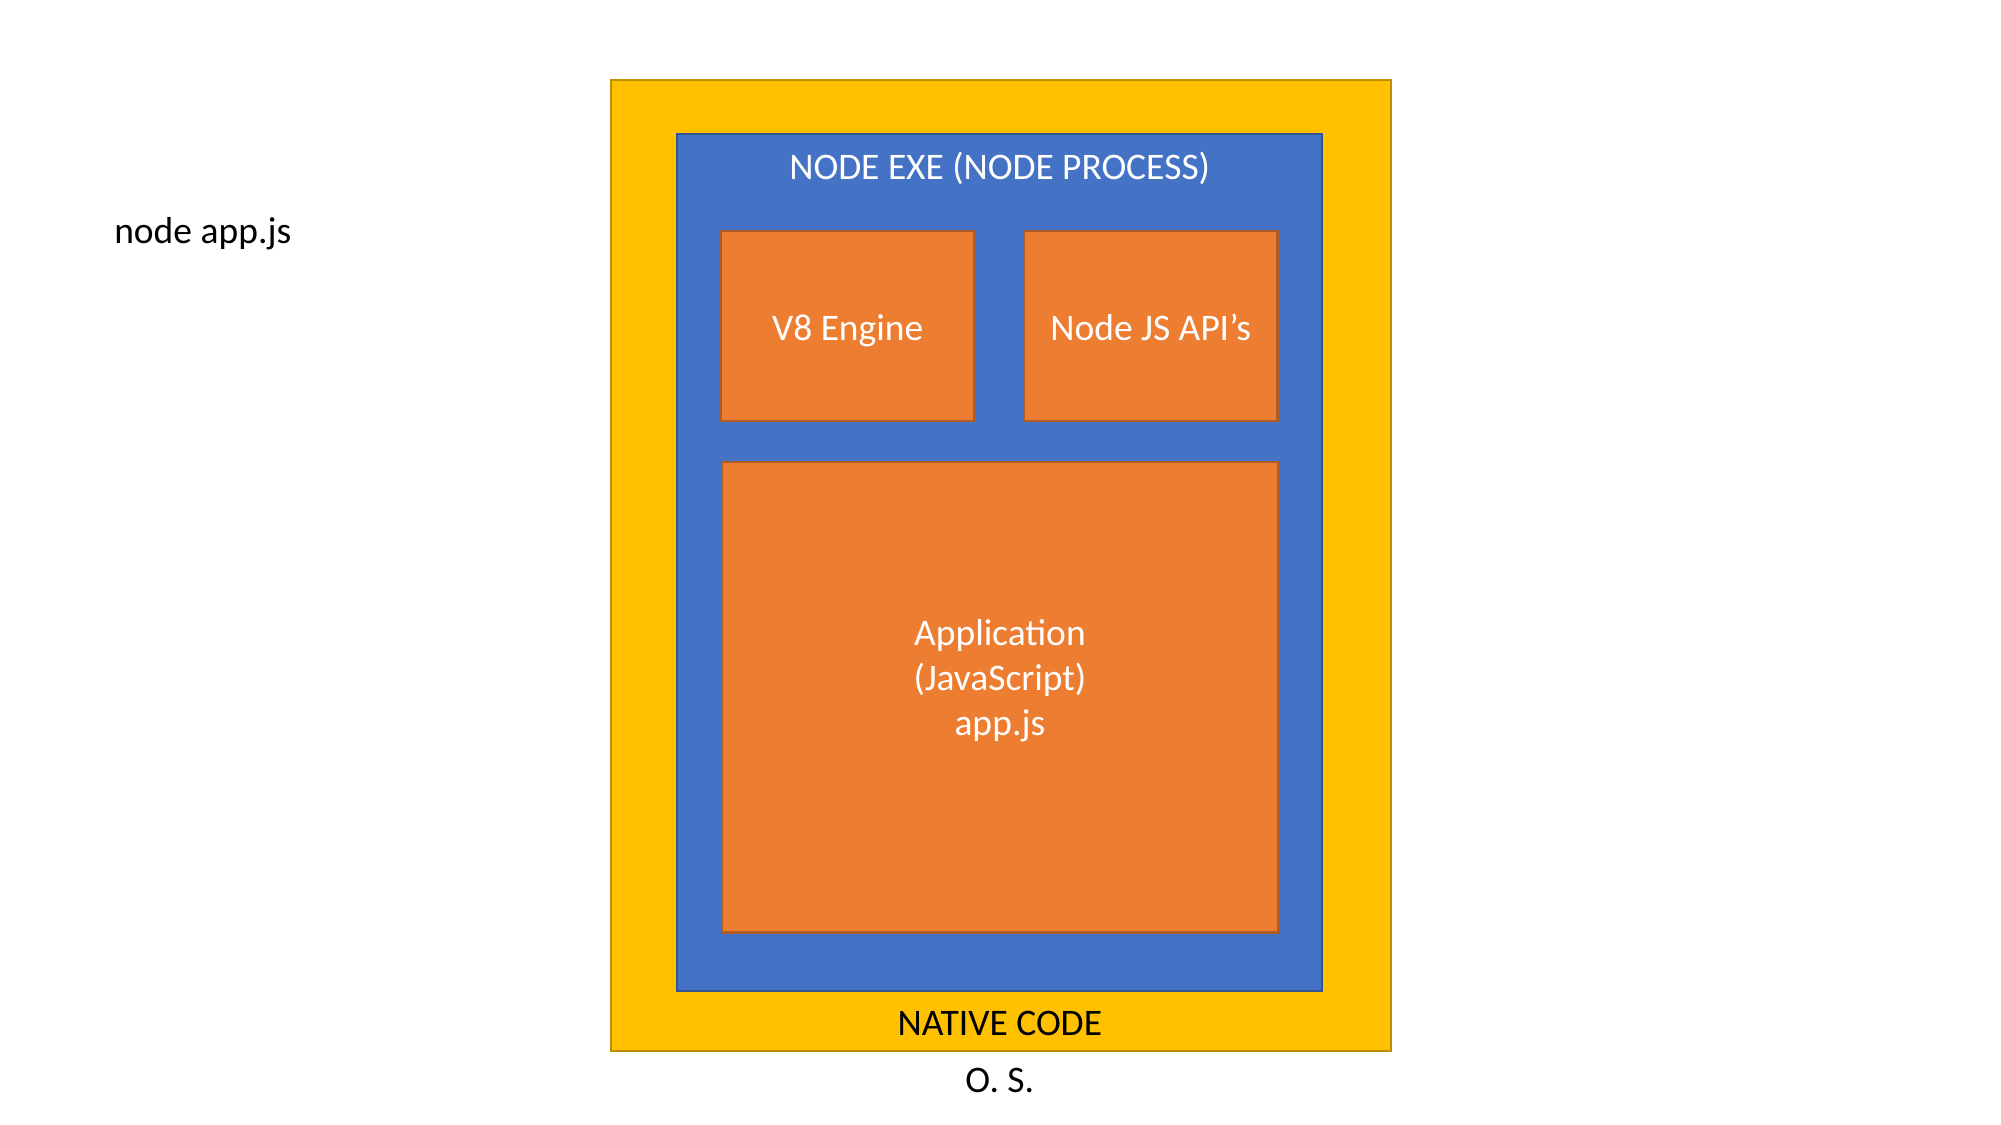

NODE EXE (NODE PROCESS)
node app.js
V8 Engine
Node JS API’s
Application
(JavaScript)
app.js

NATIVE CODE
O. S.